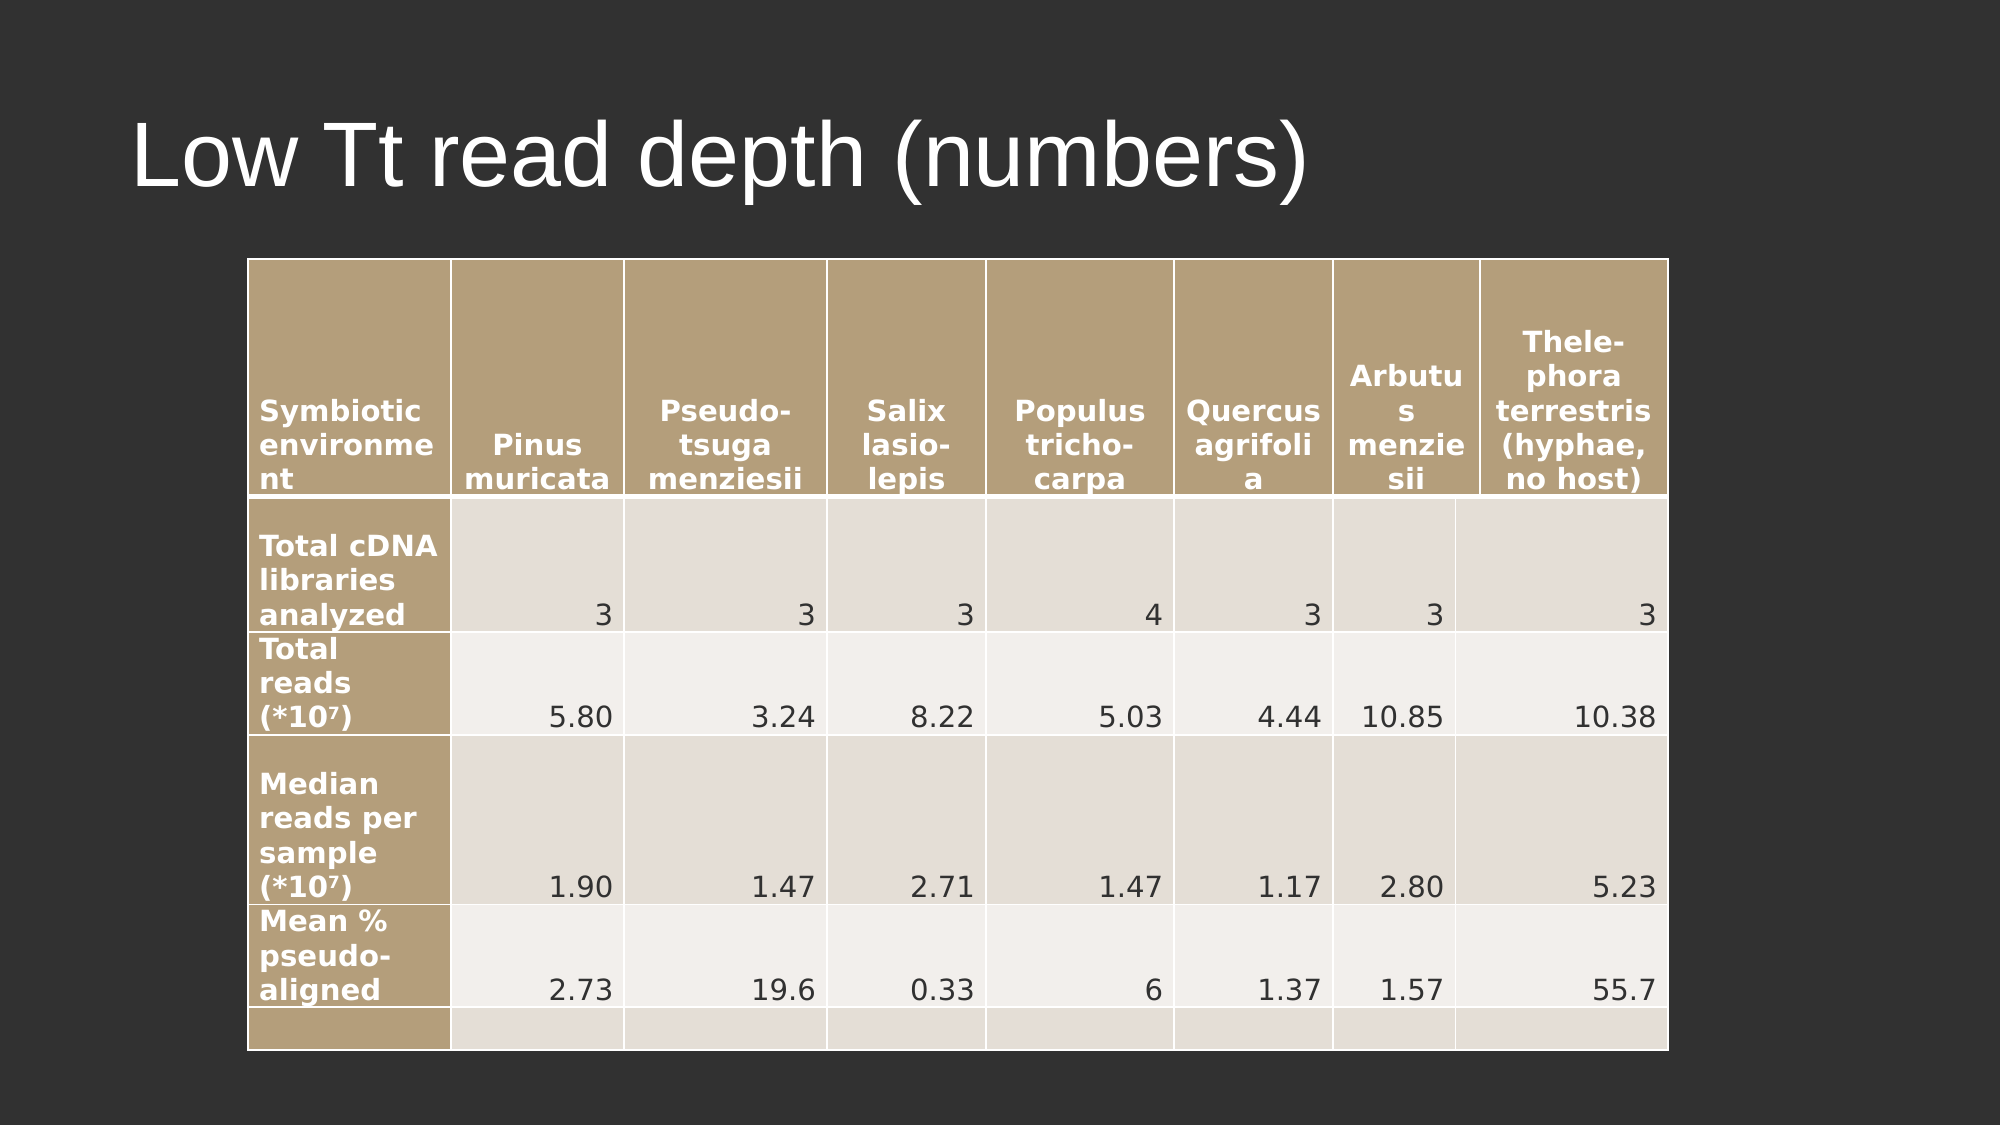

# Low Tt read depth (numbers)
| Symbiotic environment | Pinus muricata | Pseudo-tsuga menziesii | Salix lasio-lepis | Populus tricho-carpa | Quercus agrifolia | Arbutus menziesii |  | Thele-phora terrestris (hyphae, no host) |
| --- | --- | --- | --- | --- | --- | --- | --- | --- |
| Total cDNA libraries analyzed | 3 | 3 | 3 | 4 | 3 | 3 | 3 |  |
| Total reads (\*107) | 5.80 | 3.24 | 8.22 | 5.03 | 4.44 | 10.85 | 10.38 |  |
| Median reads per sample (\*107) | 1.90 | 1.47 | 2.71 | 1.47 | 1.17 | 2.80 | 5.23 |  |
| Mean % pseudo-aligned | 2.73 | 19.6 | 0.33 | 6 | 1.37 | 1.57 | 55.7 |  |
|  |  |  |  |  |  |  |  |  |